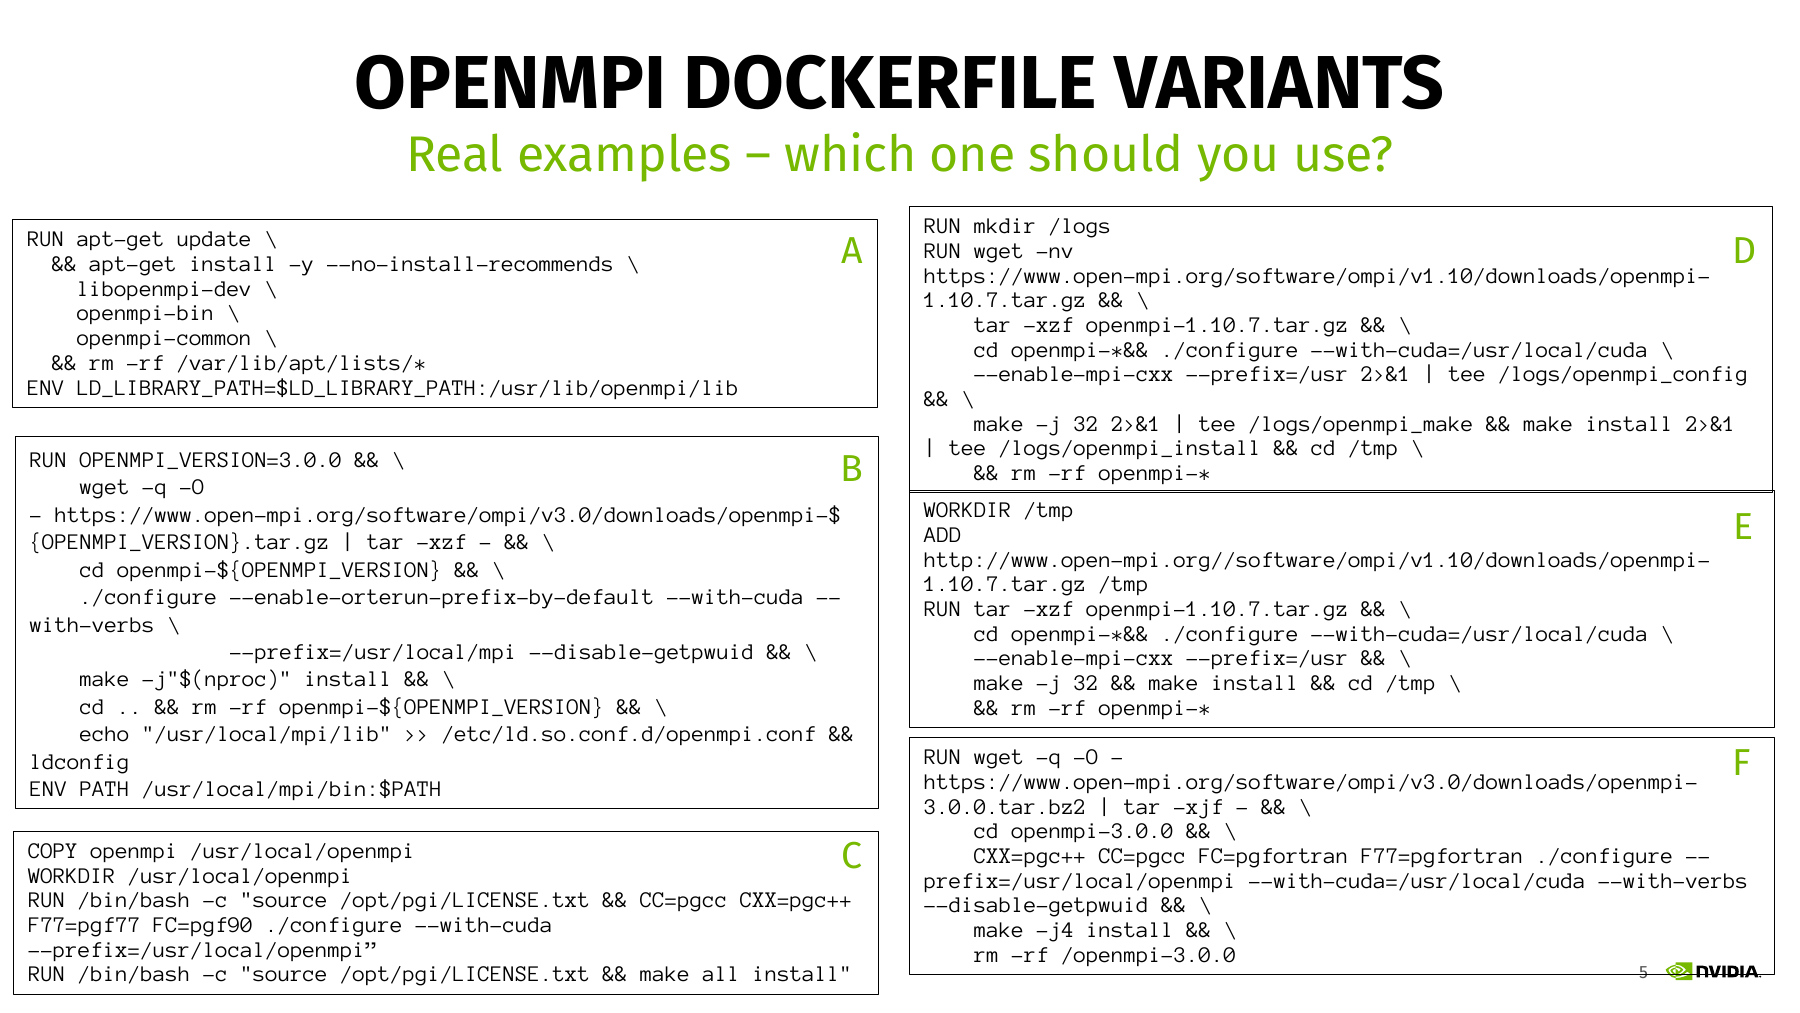

# Openmpi dockerfile variants
Real examples – which one should you use?
RUN mkdir /logs
RUN wget -nv https://www.open-mpi.org/software/ompi/v1.10/downloads/openmpi-1.10.7.tar.gz && \
    tar -xzf openmpi-1.10.7.tar.gz && \
    cd openmpi-*&& ./configure --with-cuda=/usr/local/cuda \
    --enable-mpi-cxx --prefix=/usr 2>&1 | tee /logs/openmpi_config && \
    make -j 32 2>&1 | tee /logs/openmpi_make && make install 2>&1 | tee /logs/openmpi_install && cd /tmp \
    && rm -rf openmpi-*
RUN apt-get update \
  && apt-get install -y --no-install-recommends \
    libopenmpi-dev \
    openmpi-bin \
    openmpi-common \
  && rm -rf /var/lib/apt/lists/*
ENV LD_LIBRARY_PATH=$LD_LIBRARY_PATH:/usr/lib/openmpi/lib
A
D
RUN OPENMPI_VERSION=3.0.0 && \
    wget -q -O - https://www.open-mpi.org/software/ompi/v3.0/downloads/openmpi-${OPENMPI_VERSION}.tar.gz | tar -xzf - && \
    cd openmpi-${OPENMPI_VERSION} && \
    ./configure --enable-orterun-prefix-by-default --with-cuda --with-verbs \
                --prefix=/usr/local/mpi --disable-getpwuid && \
    make -j"$(nproc)" install && \
    cd .. && rm -rf openmpi-${OPENMPI_VERSION} && \
    echo "/usr/local/mpi/lib" >> /etc/ld.so.conf.d/openmpi.conf && ldconfig
ENV PATH /usr/local/mpi/bin:$PATH
B
E
WORKDIR /tmp
ADD http://www.open-mpi.org//software/ompi/v1.10/downloads/openmpi-1.10.7.tar.gz /tmp
RUN tar -xzf openmpi-1.10.7.tar.gz && \
    cd openmpi-*&& ./configure --with-cuda=/usr/local/cuda \
    --enable-mpi-cxx --prefix=/usr && \
    make -j 32 && make install && cd /tmp \
    && rm -rf openmpi-*
F
RUN wget -q -O - https://www.open-mpi.org/software/ompi/v3.0/downloads/openmpi-3.0.0.tar.bz2 | tar -xjf - && \
    cd openmpi-3.0.0 && \
    CXX=pgc++ CC=pgcc FC=pgfortran F77=pgfortran ./configure --prefix=/usr/local/openmpi --with-cuda=/usr/local/cuda --with-verbs --disable-getpwuid && \
    make -j4 install && \
    rm -rf /openmpi-3.0.0
C
COPY openmpi /usr/local/openmpi
WORKDIR /usr/local/openmpi
RUN /bin/bash -c "source /opt/pgi/LICENSE.txt && CC=pgcc CXX=pgc++ F77=pgf77 FC=pgf90 ./configure --with-cuda --prefix=/usr/local/openmpi”
RUN /bin/bash -c "source /opt/pgi/LICENSE.txt && make all install"